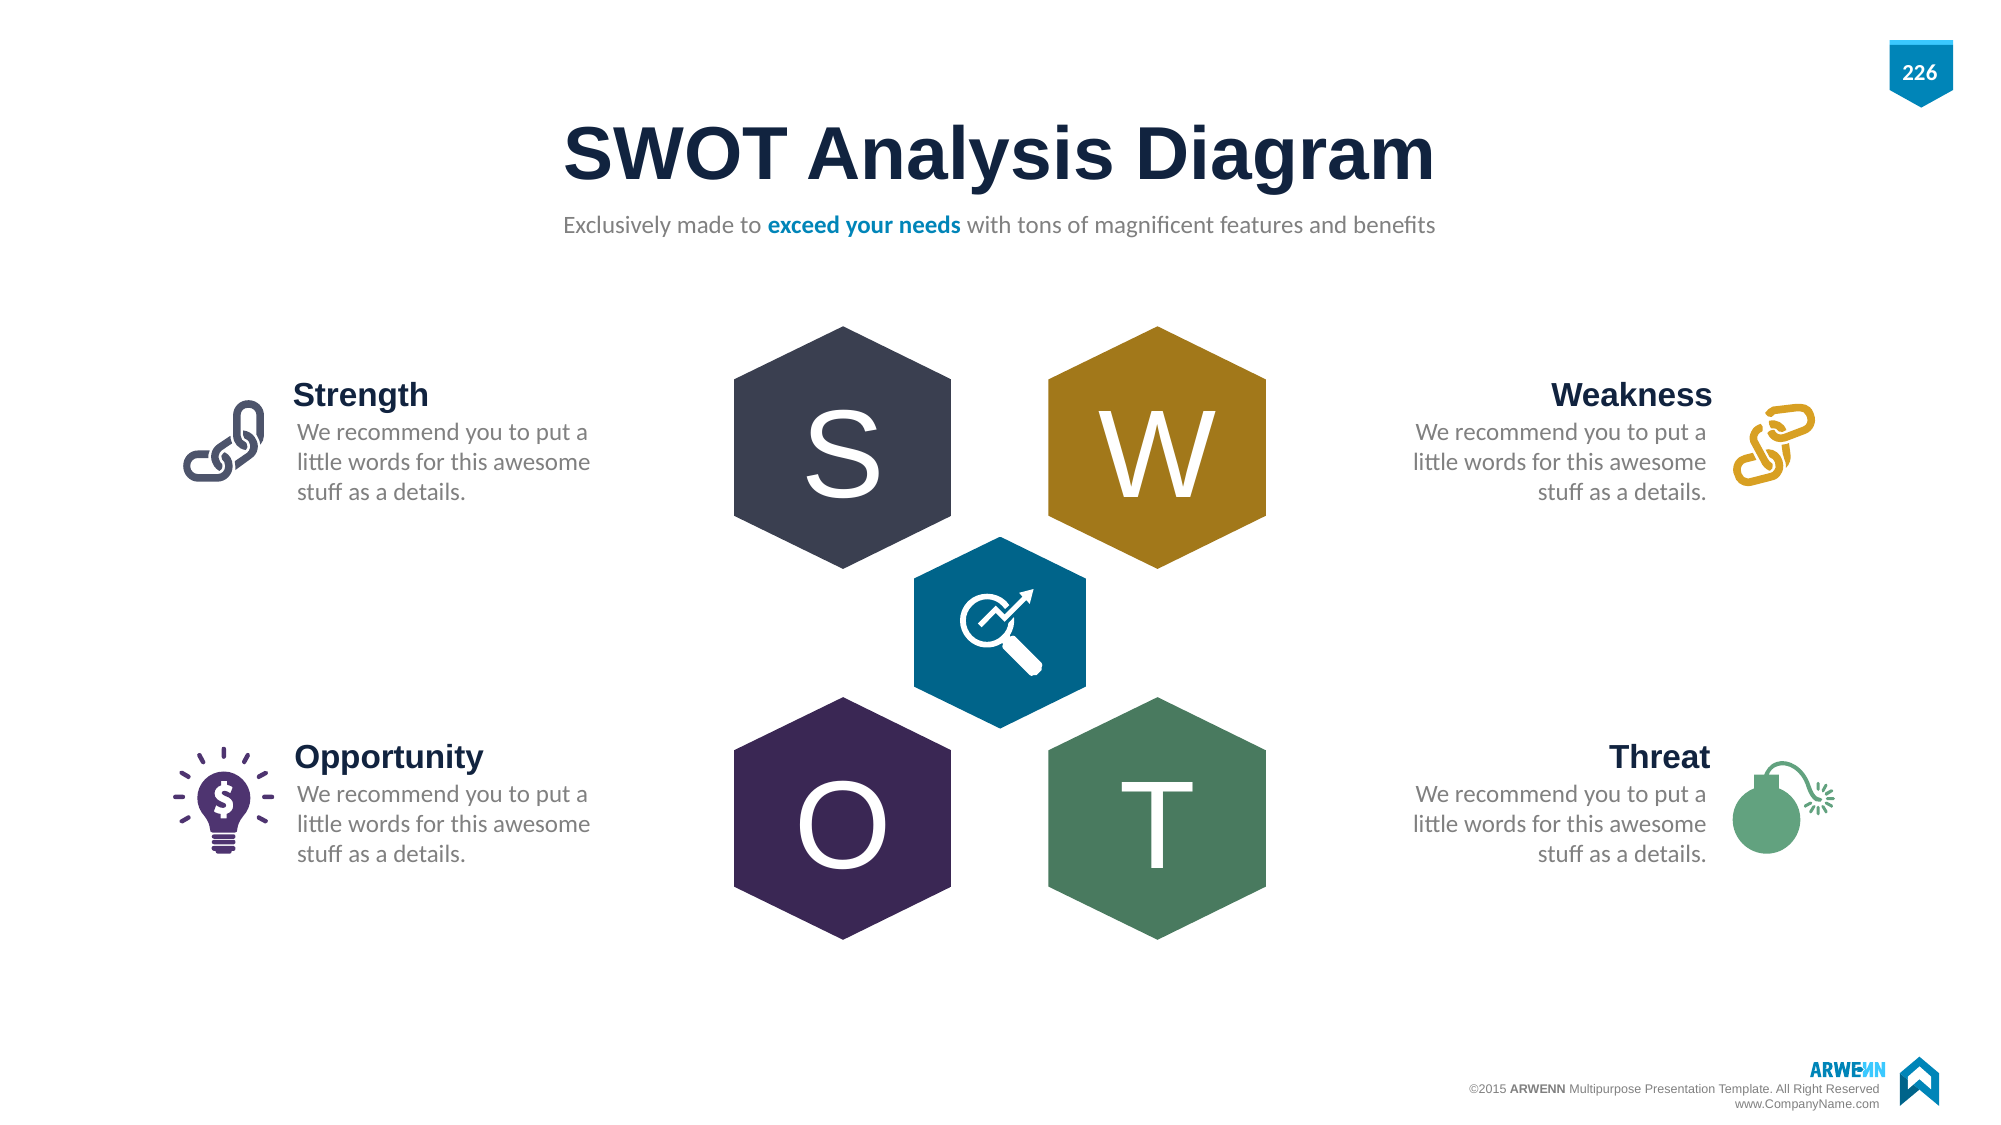

# SWOT Analysis Diagram
Exclusively made to exceed your needs with tons of magnificent features and benefits

S
W
Strength
We recommend you to put a little words for this awesome stuff as a details.
Weakness
We recommend you to put a little words for this awesome stuff as a details.

Opportunity
We recommend you to put a little words for this awesome stuff as a details.
Threat
We recommend you to put a little words for this awesome stuff as a details.
O
T